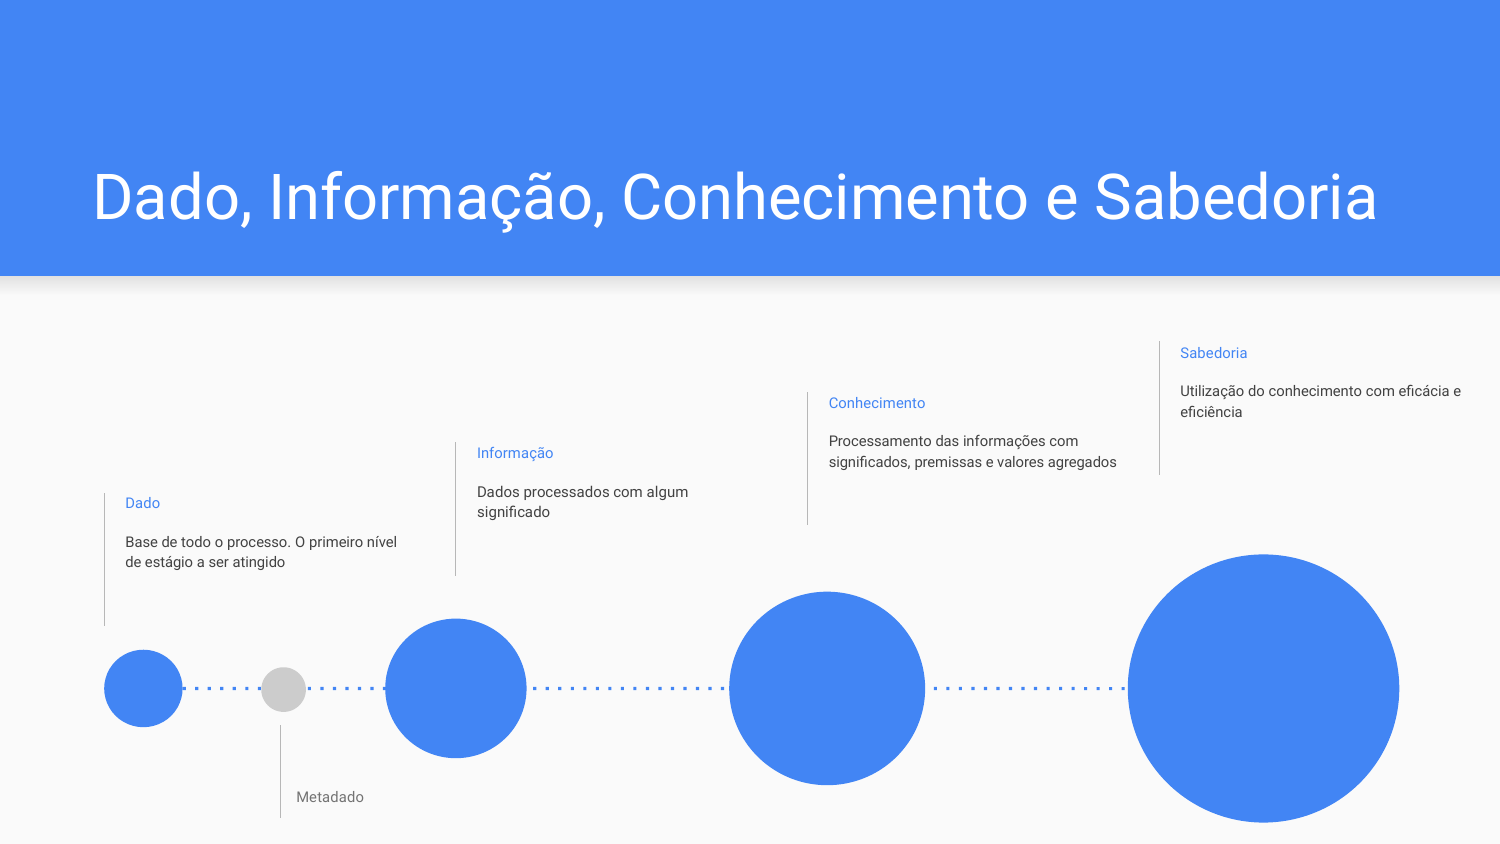

# Dado, Informação, Conhecimento e Sabedoria
Sabedoria

Utilização do conhecimento com eficácia e eficiência
Conhecimento

Processamento das informações com significados, premissas e valores agregados
Informação

Dados processados com algum significado
Dado

Base de todo o processo. O primeiro nível de estágio a ser atingido

Metadado